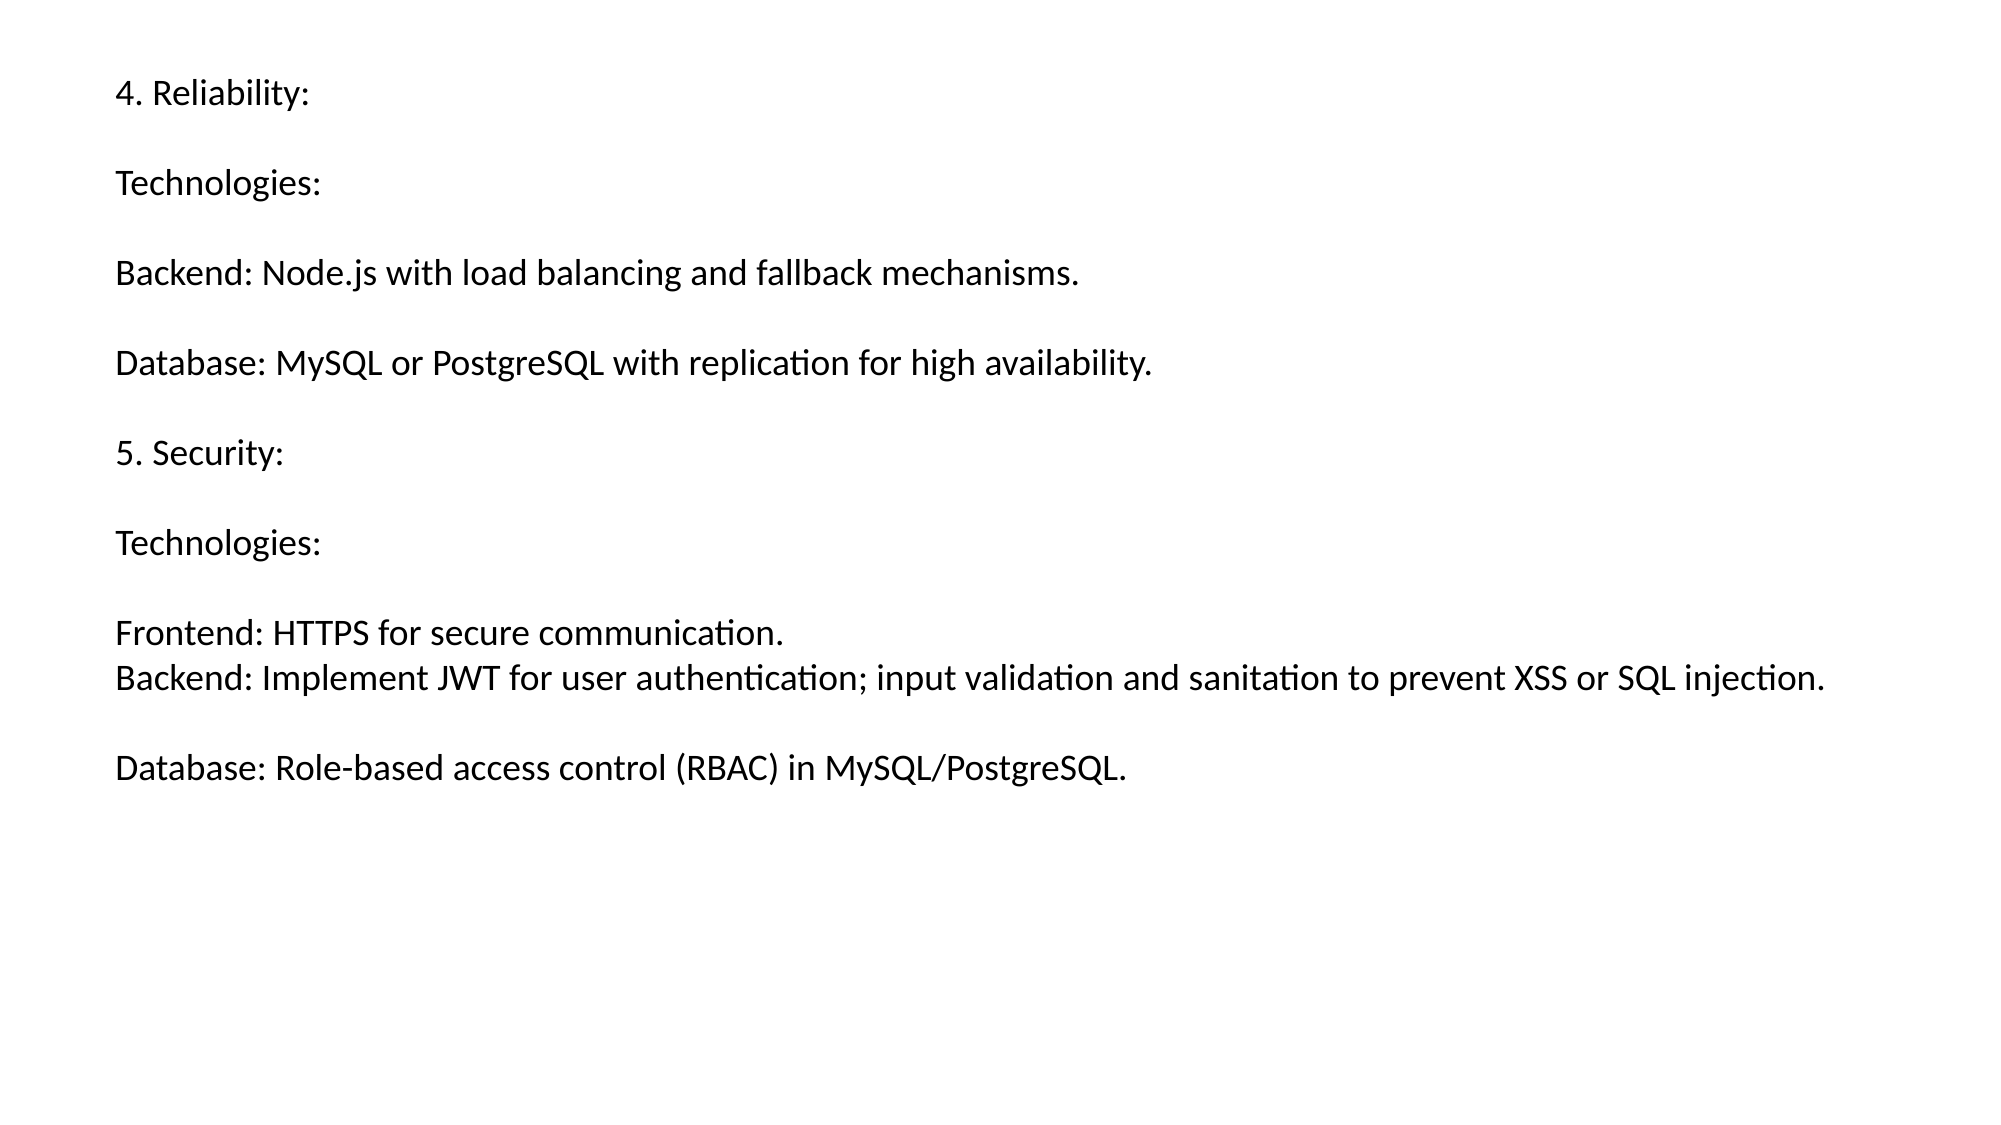

4. Reliability:

Technologies:

Backend: Node.js with load balancing and fallback mechanisms.

Database: MySQL or PostgreSQL with replication for high availability.

5. Security:

Technologies:

Frontend: HTTPS for secure communication.
Backend: Implement JWT for user authentication; input validation and sanitation to prevent XSS or SQL injection.

Database: Role-based access control (RBAC) in MySQL/PostgreSQL.